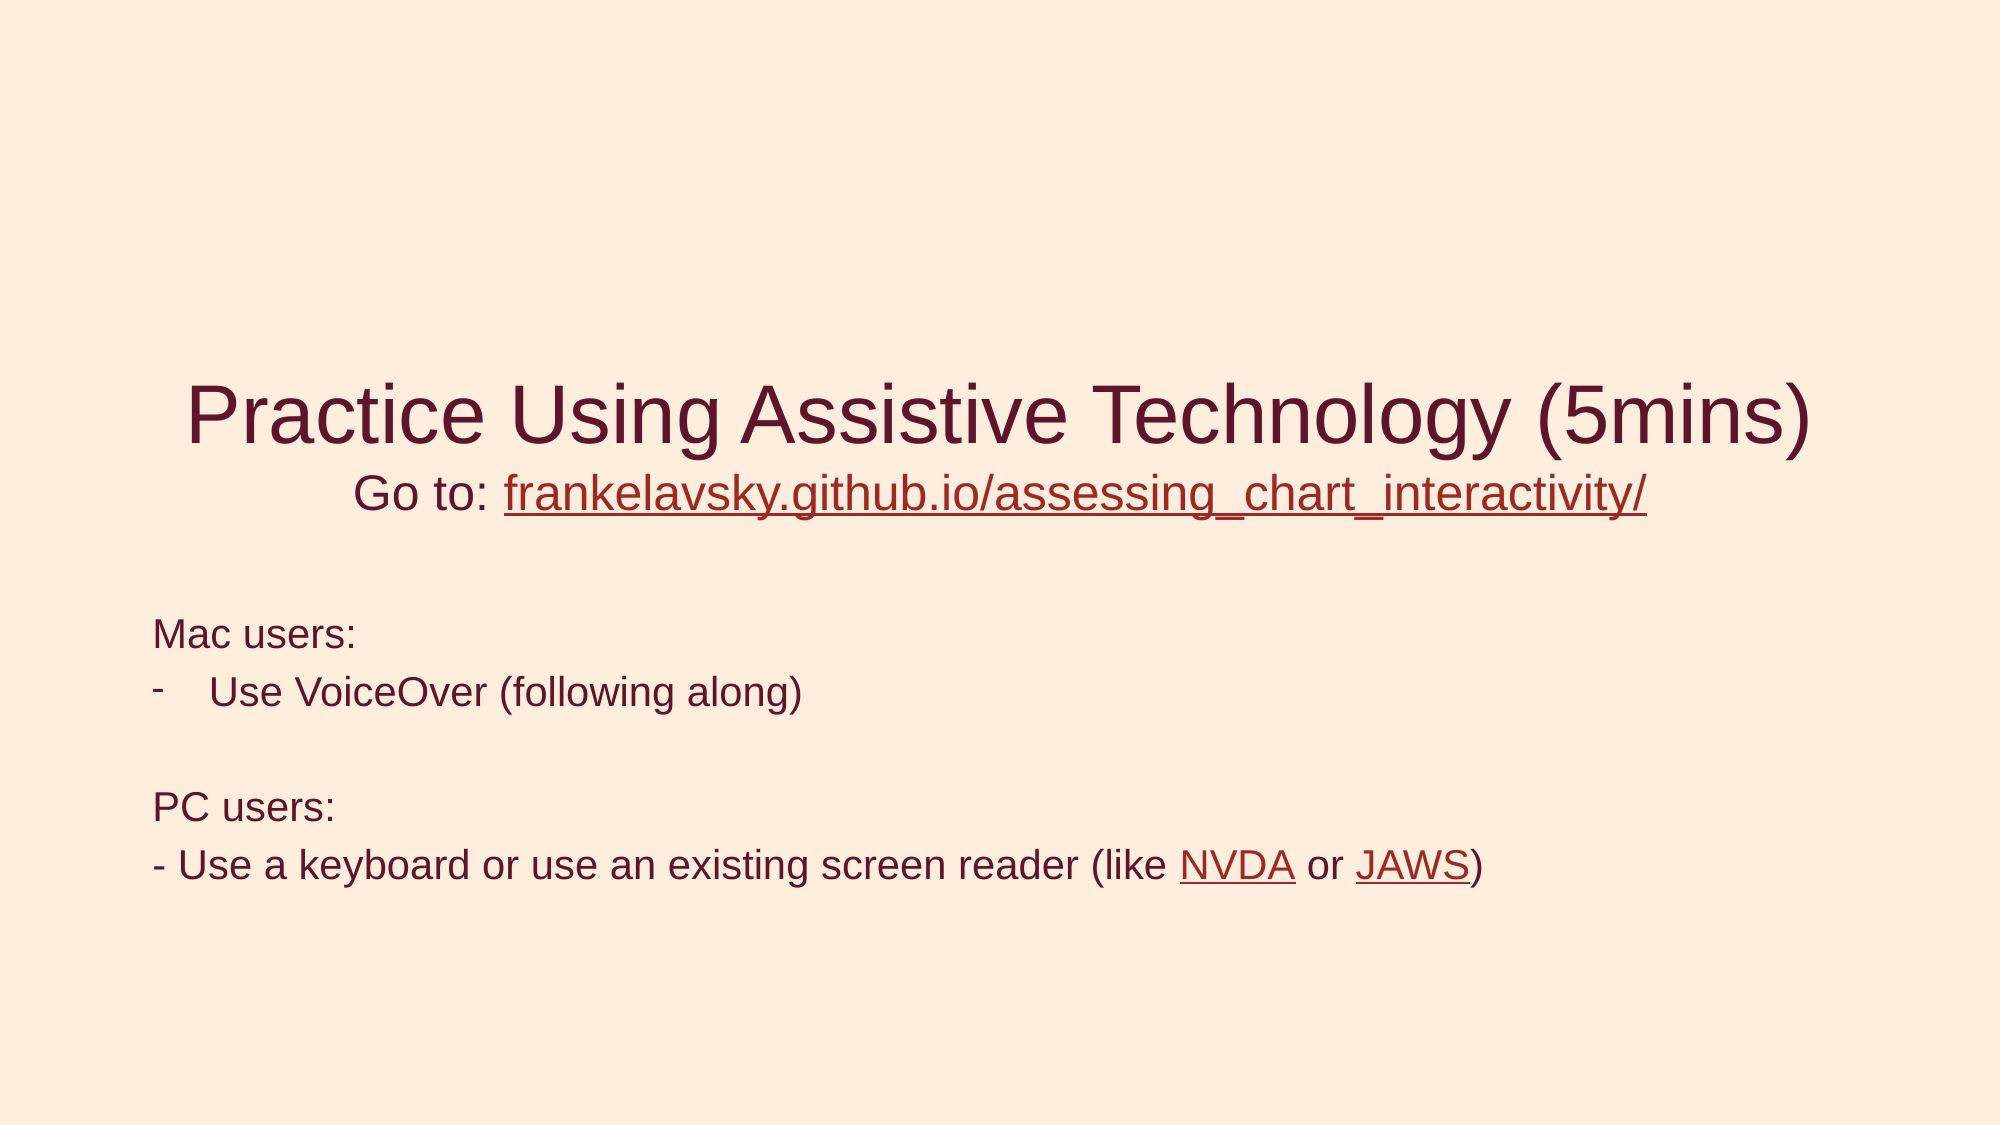

# Practice Using Assistive Technology (5mins) Go to: frankelavsky.github.io/assessing_chart_interactivity/
Mac users:
Use VoiceOver (following along)

PC users:
- Use a keyboard or use an existing screen reader (like NVDA or JAWS)